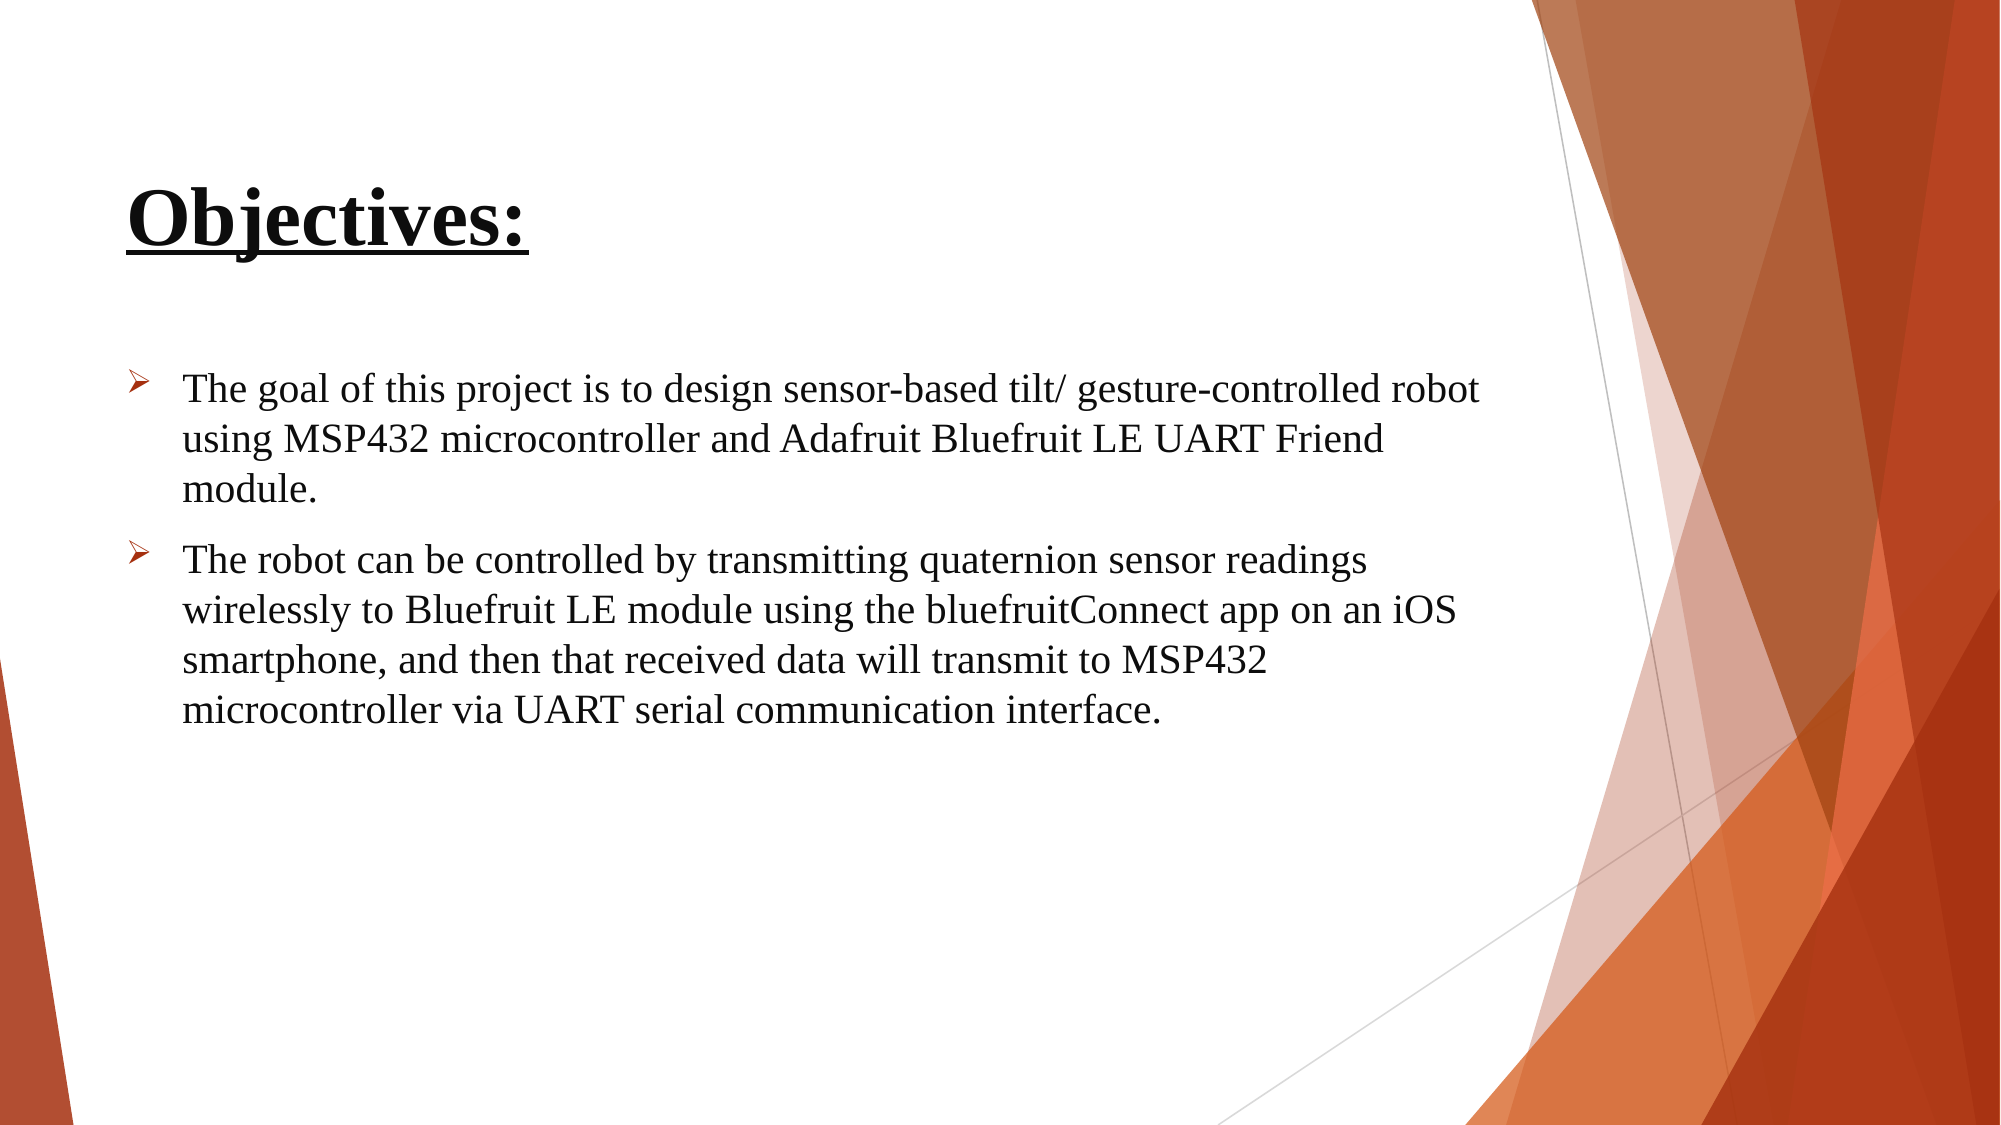

# Objectives:
The goal of this project is to design sensor-based tilt/ gesture-controlled robot using MSP432 microcontroller and Adafruit Bluefruit LE UART Friend module.
The robot can be controlled by transmitting quaternion sensor readings wirelessly to Bluefruit LE module using the bluefruitConnect app on an iOS smartphone, and then that received data will transmit to MSP432 microcontroller via UART serial communication interface.